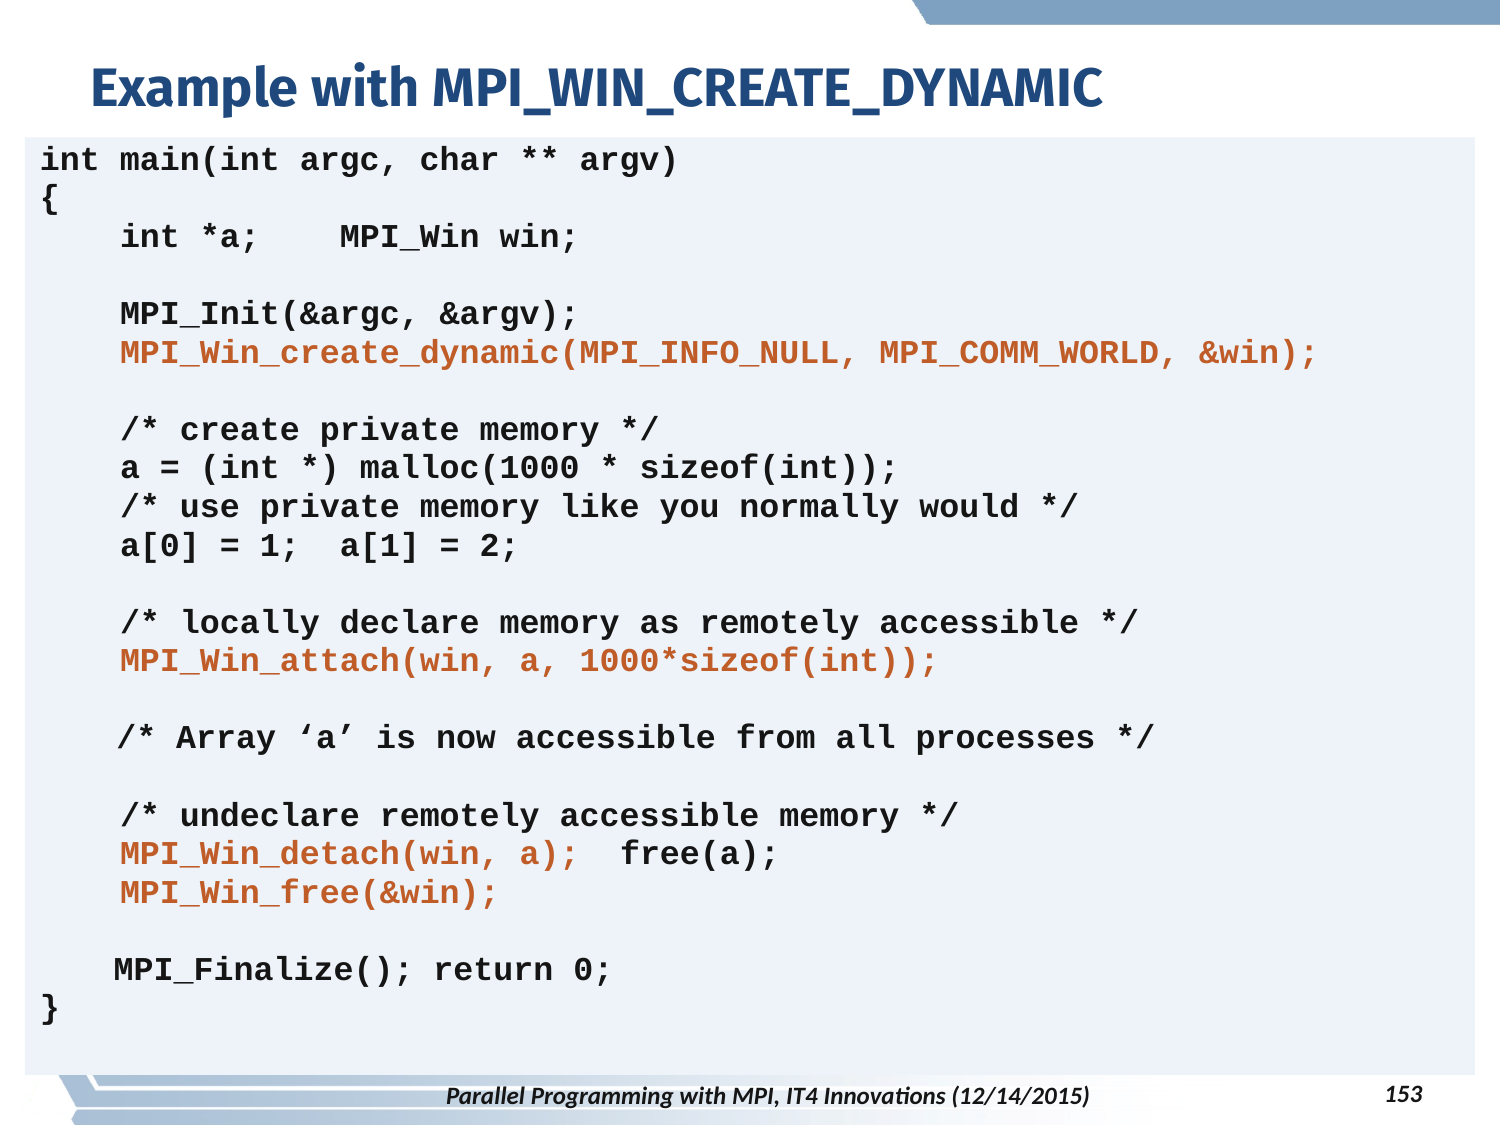

# Example with MPI_WIN_CREATE_DYNAMIC
int main(int argc, char ** argv)
{
    int *a;    MPI_Win win;

    MPI_Init(&argc, &argv);
    MPI_Win_create_dynamic(MPI_INFO_NULL, MPI_COMM_WORLD, &win);

    /* create private memory */
    a = (int *) malloc(1000 * sizeof(int));
    /* use private memory like you normally would */
    a[0] = 1;  a[1] = 2;

    /* locally declare memory as remotely accessible */
    MPI_Win_attach(win, a, 1000*sizeof(int));

	 /* Array ‘a’ is now accessible from all processes */

    /* undeclare remotely accessible memory */
    MPI_Win_detach(win, a);  free(a);
    MPI_Win_free(&win);

    MPI_Finalize(); return 0;
}
153
Parallel Programming with MPI, IT4 Innovations (12/14/2015)